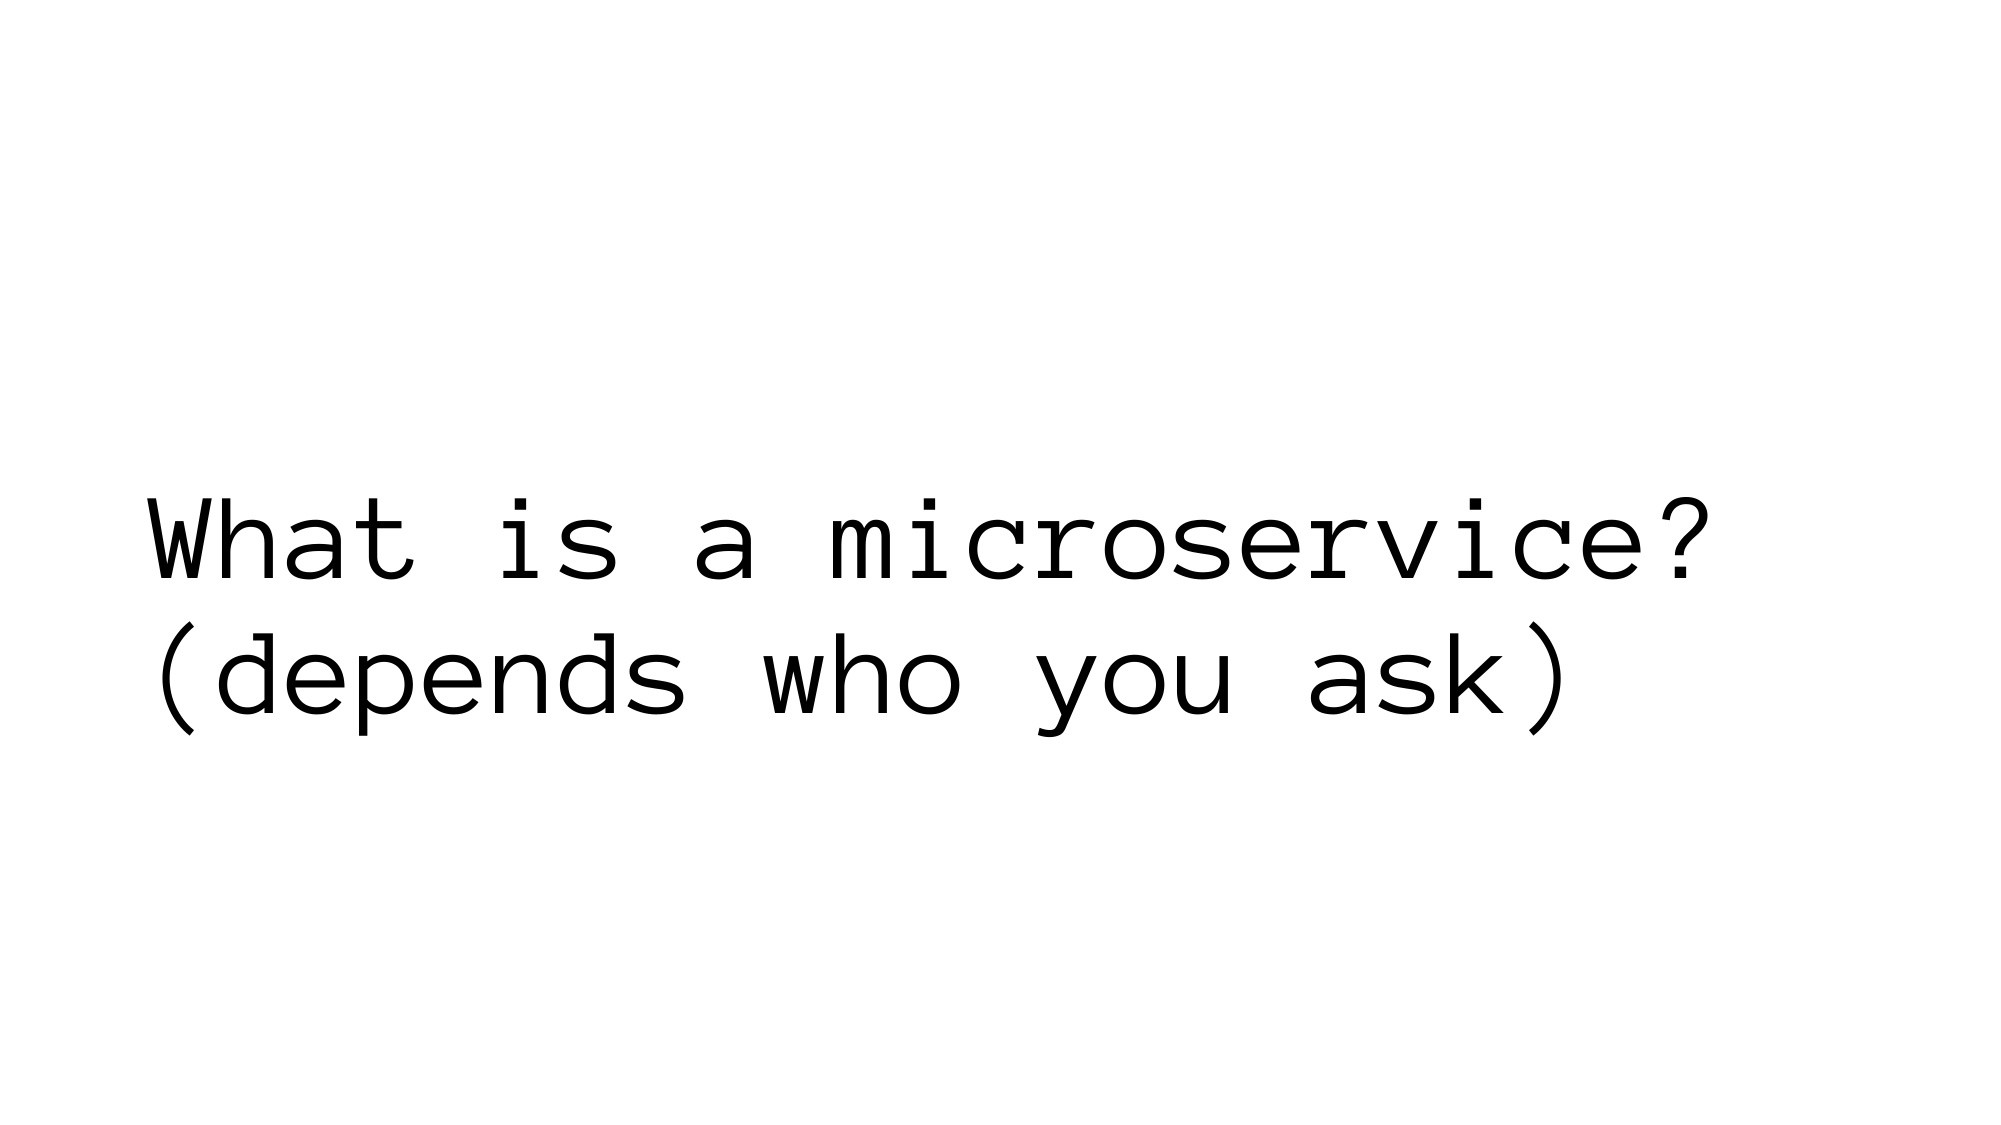

# What is a microservice? (depends who you ask)